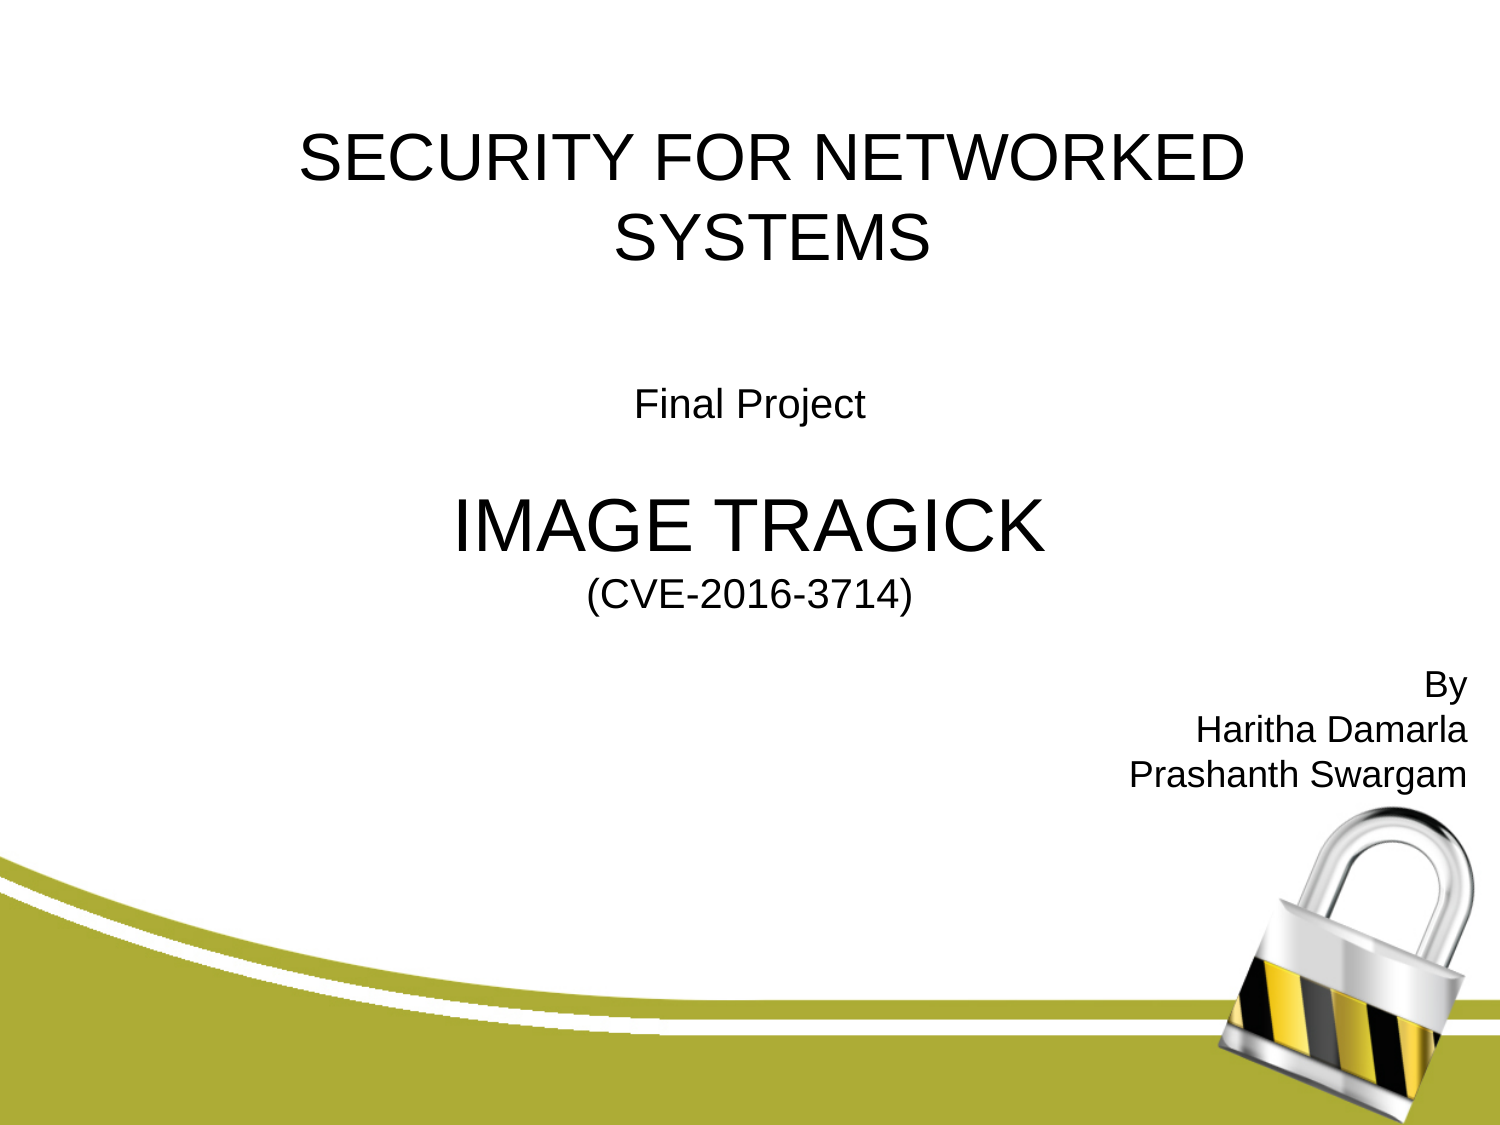

# SECURITY FOR NETWORKED SYSTEMS
Final Project

IMAGE TRAGICK
(CVE-2016-3714)

By
Haritha Damarla
Prashanth Swargam